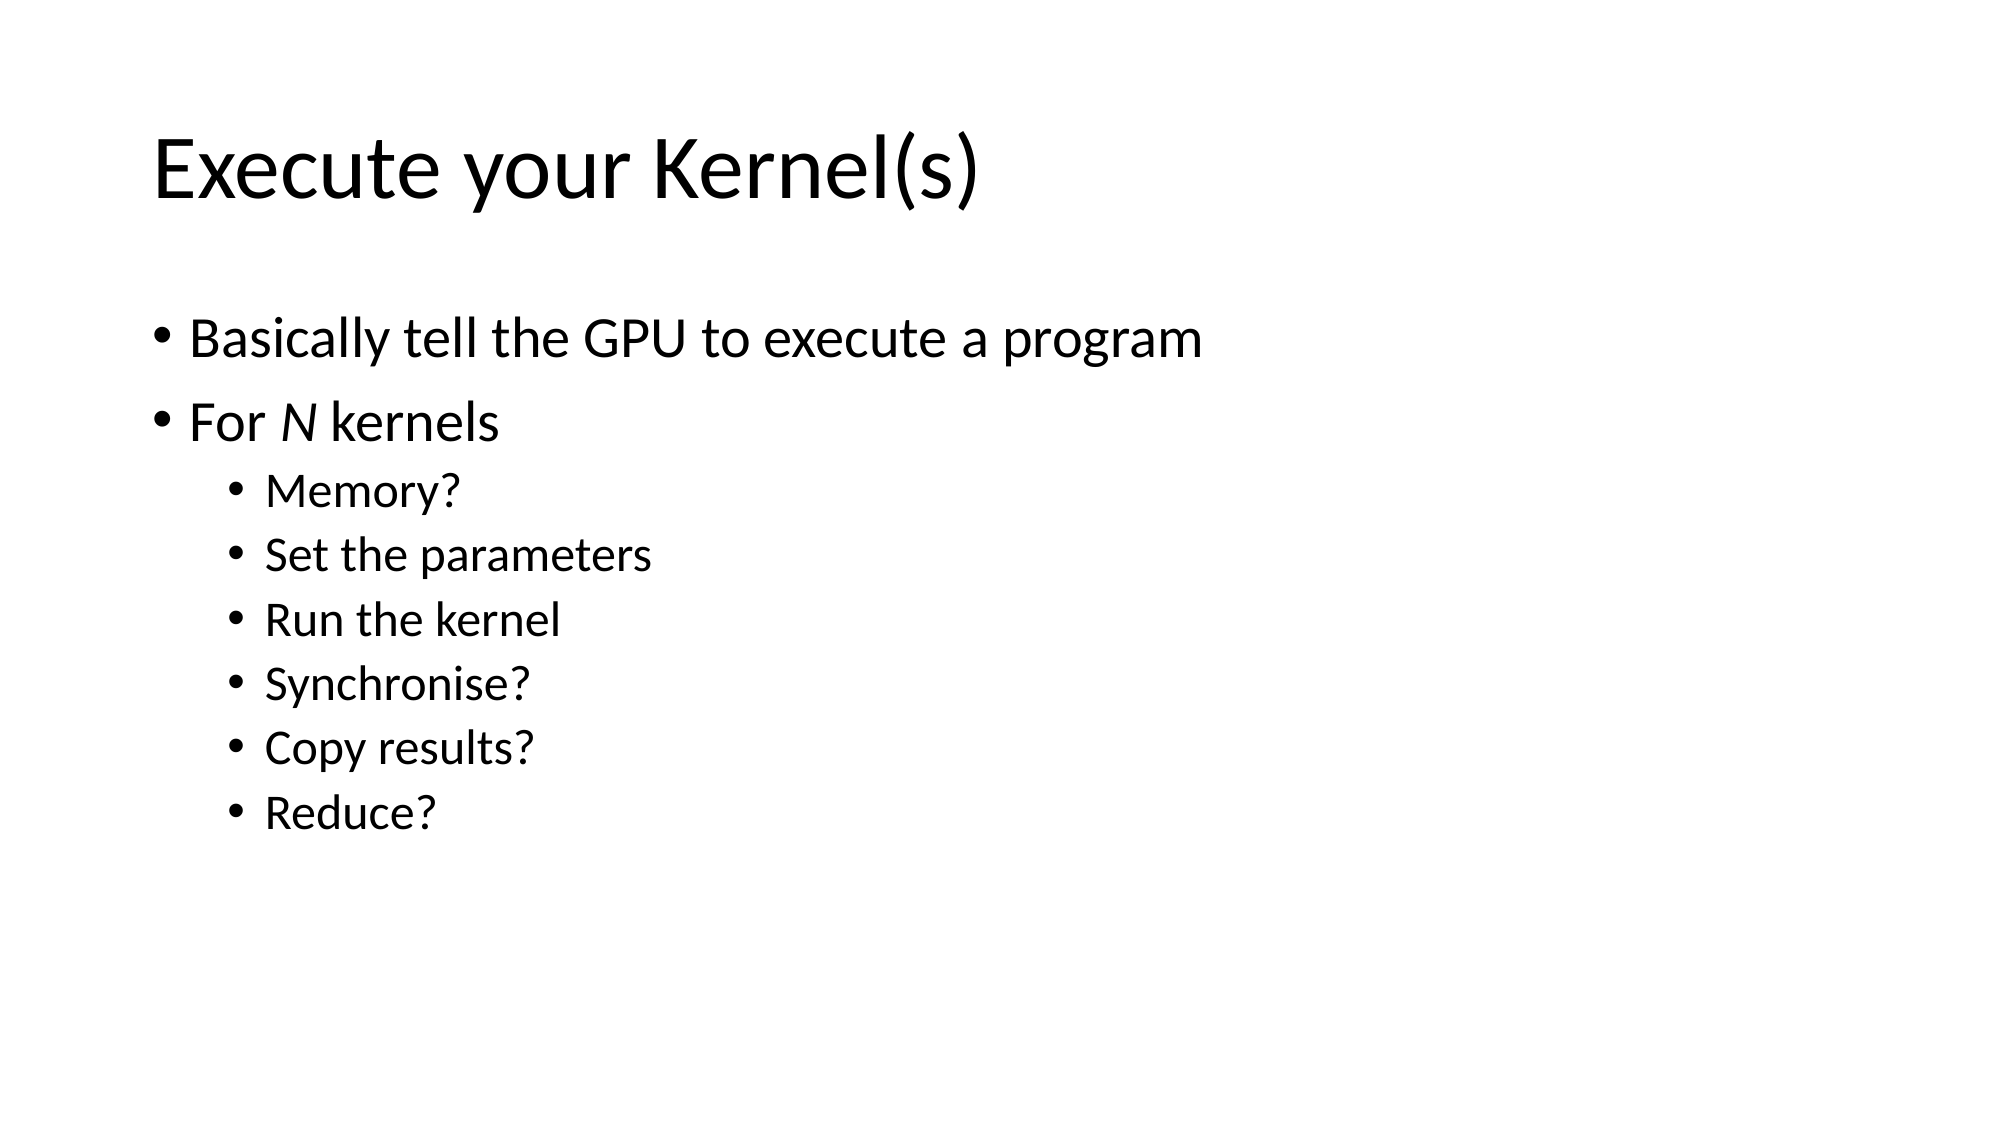

# Execute your Kernel(s)
Basically tell the GPU to execute a program
For N kernels
Memory?
Set the parameters
Run the kernel
Synchronise?
Copy results?
Reduce?